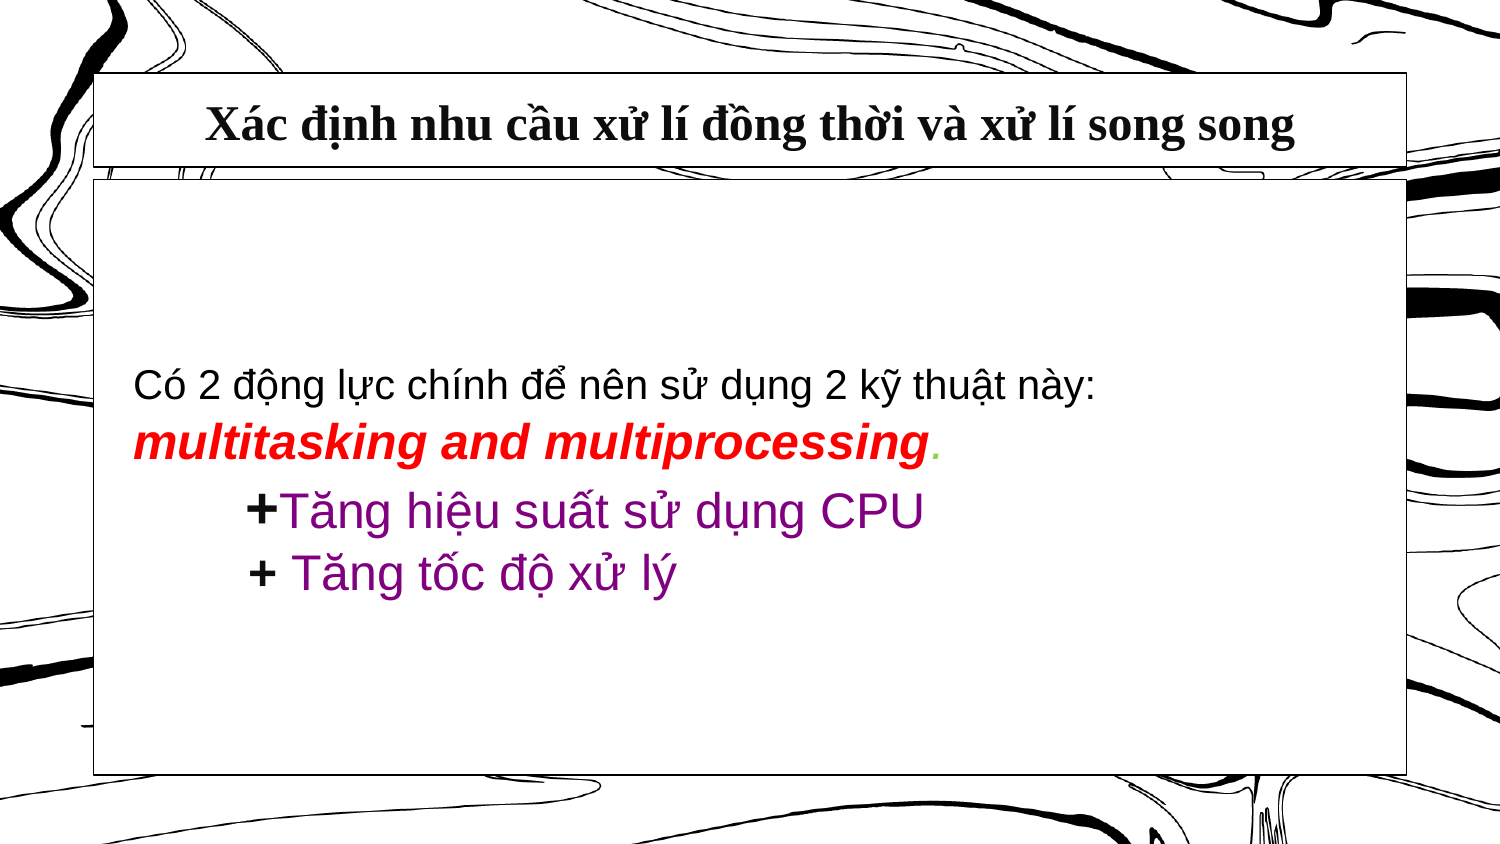

# Xác định nhu cầu xử lí đồng thời và xử lí song song
Có 2 động lực chính để nên sử dụng 2 kỹ thuật này: multitasking and multiprocessing.
        +Tăng hiệu suất sử dụng CPU
          + Tăng tốc độ xử lý